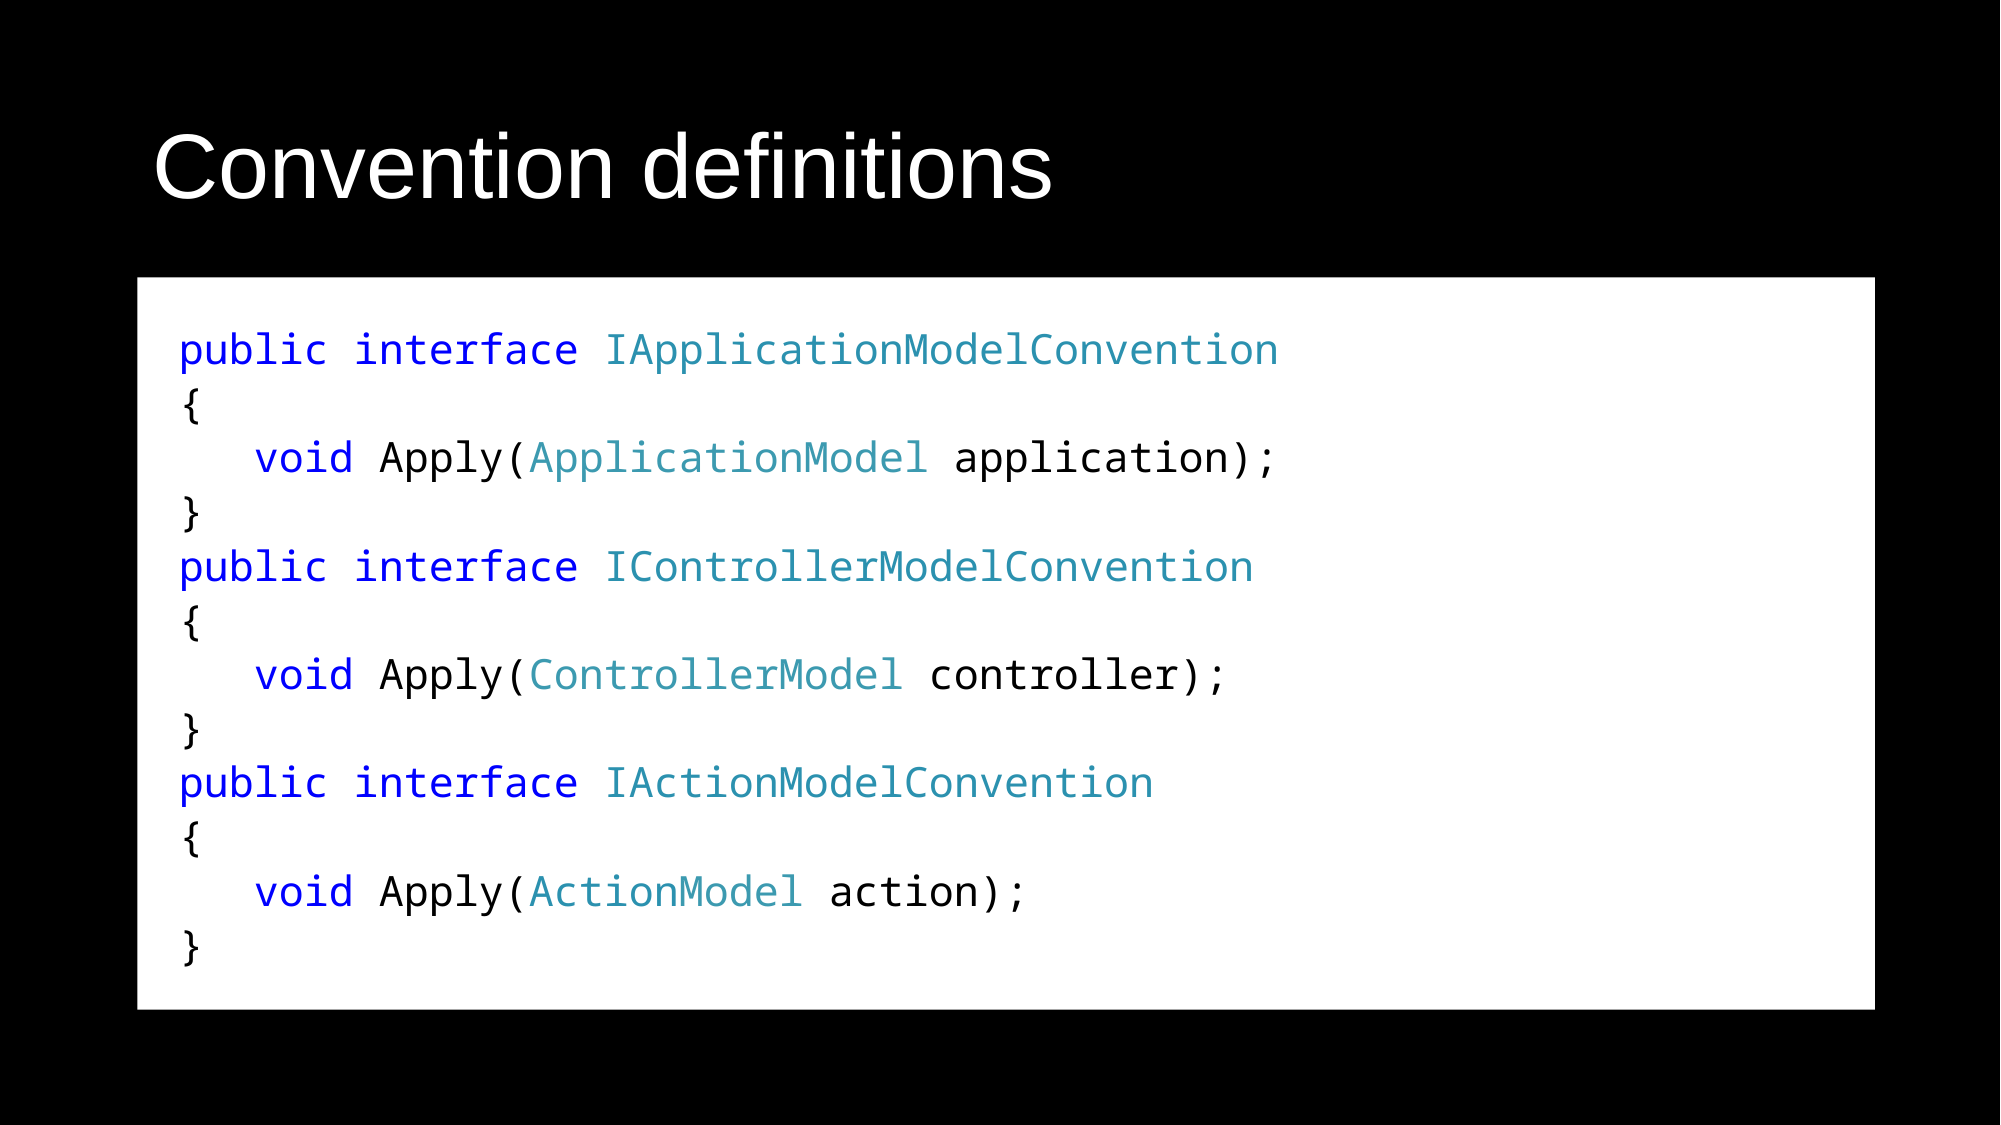

# Convention definitions
public interface IApplicationModelConvention
{
   void Apply(ApplicationModel application);
}
public interface IControllerModelConvention
{
   void Apply(ControllerModel controller);
}
public interface IActionModelConvention
{
   void Apply(ActionModel action);
}